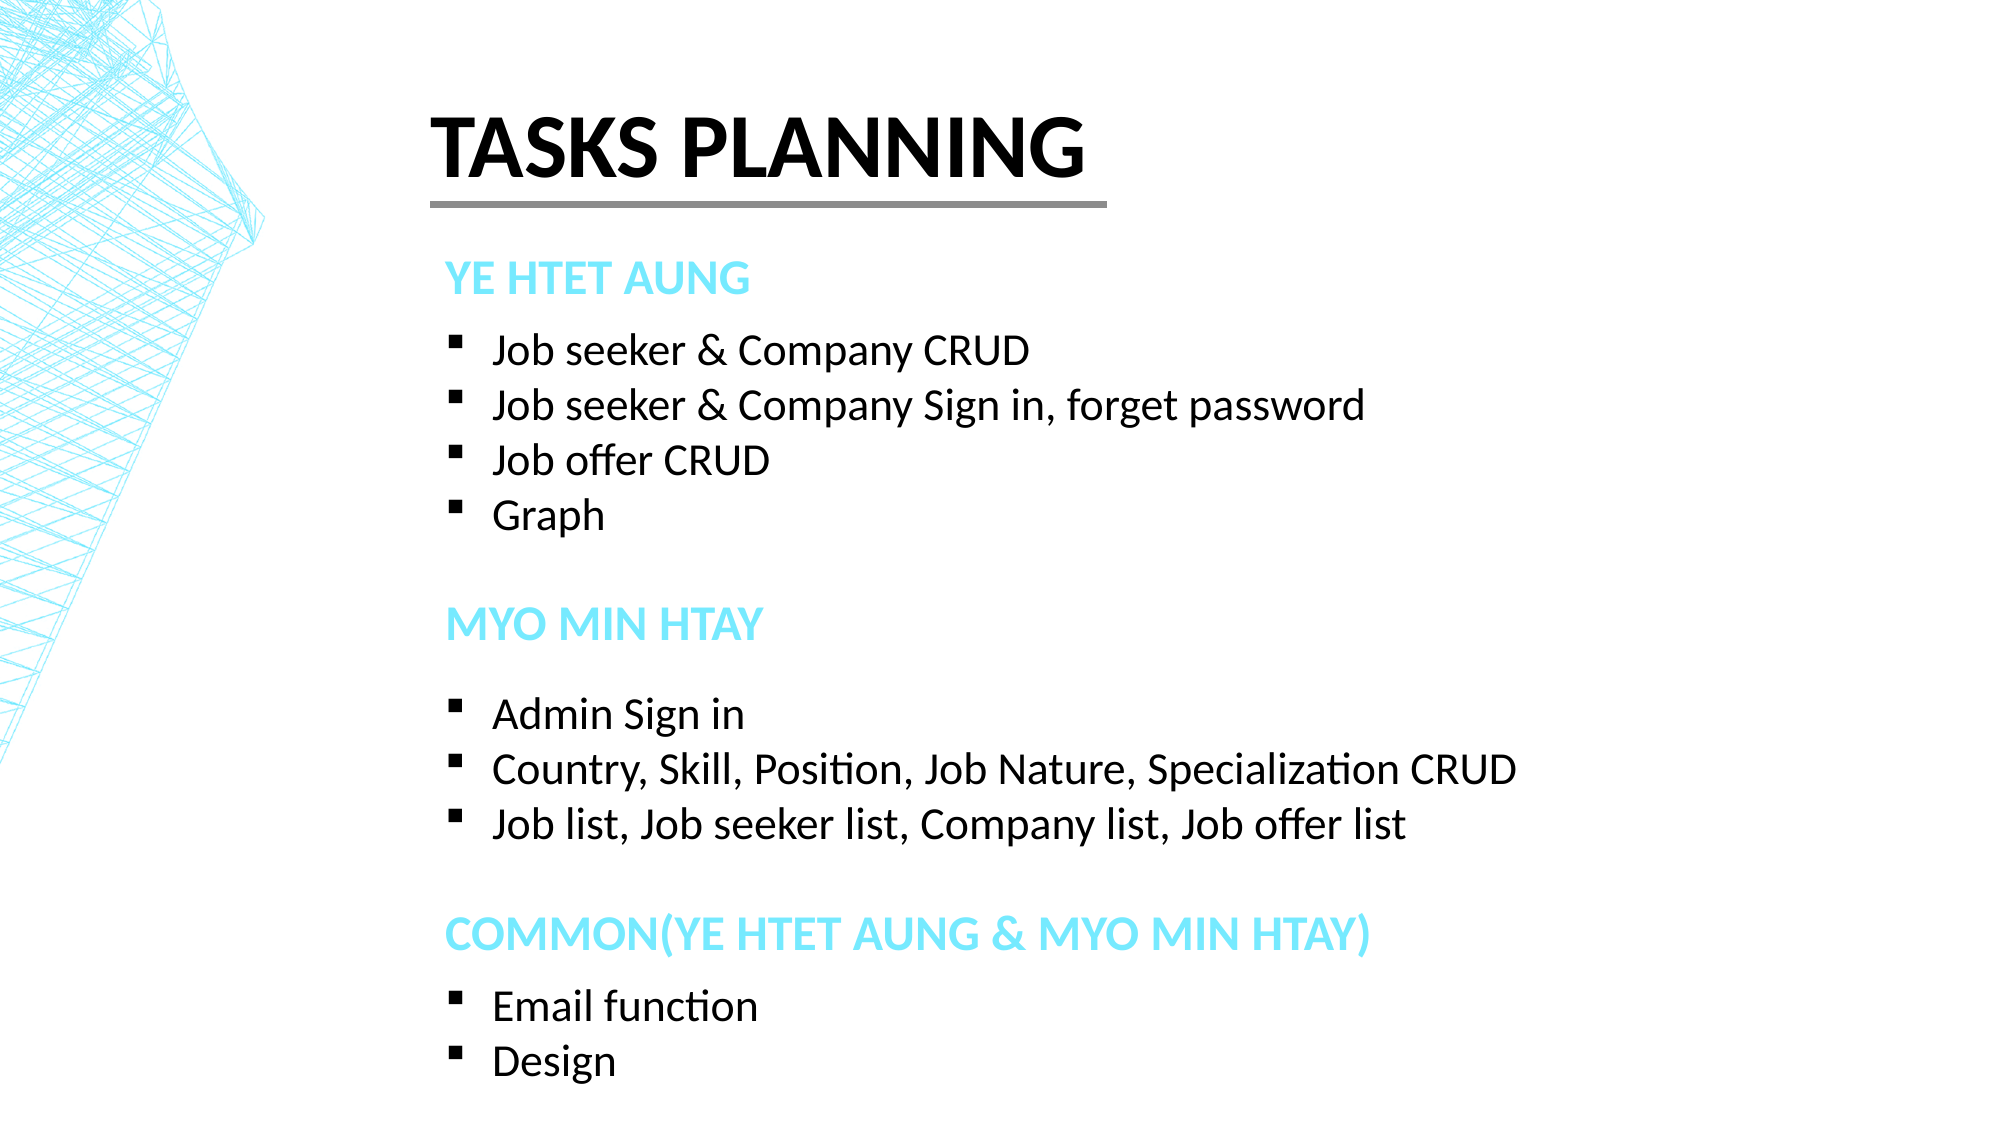

TASKS PLANNING
YE HTET AUNG
Job seeker & Company CRUD
Job seeker & Company Sign in, forget password
Job offer CRUD
Graph
MYO MIN HTAY
Admin Sign in
Country, Skill, Position, Job Nature, Specialization CRUD
Job list, Job seeker list, Company list, Job offer list
COMMON(YE HTET AUNG & MYO MIN HTAY)
Email function
Design